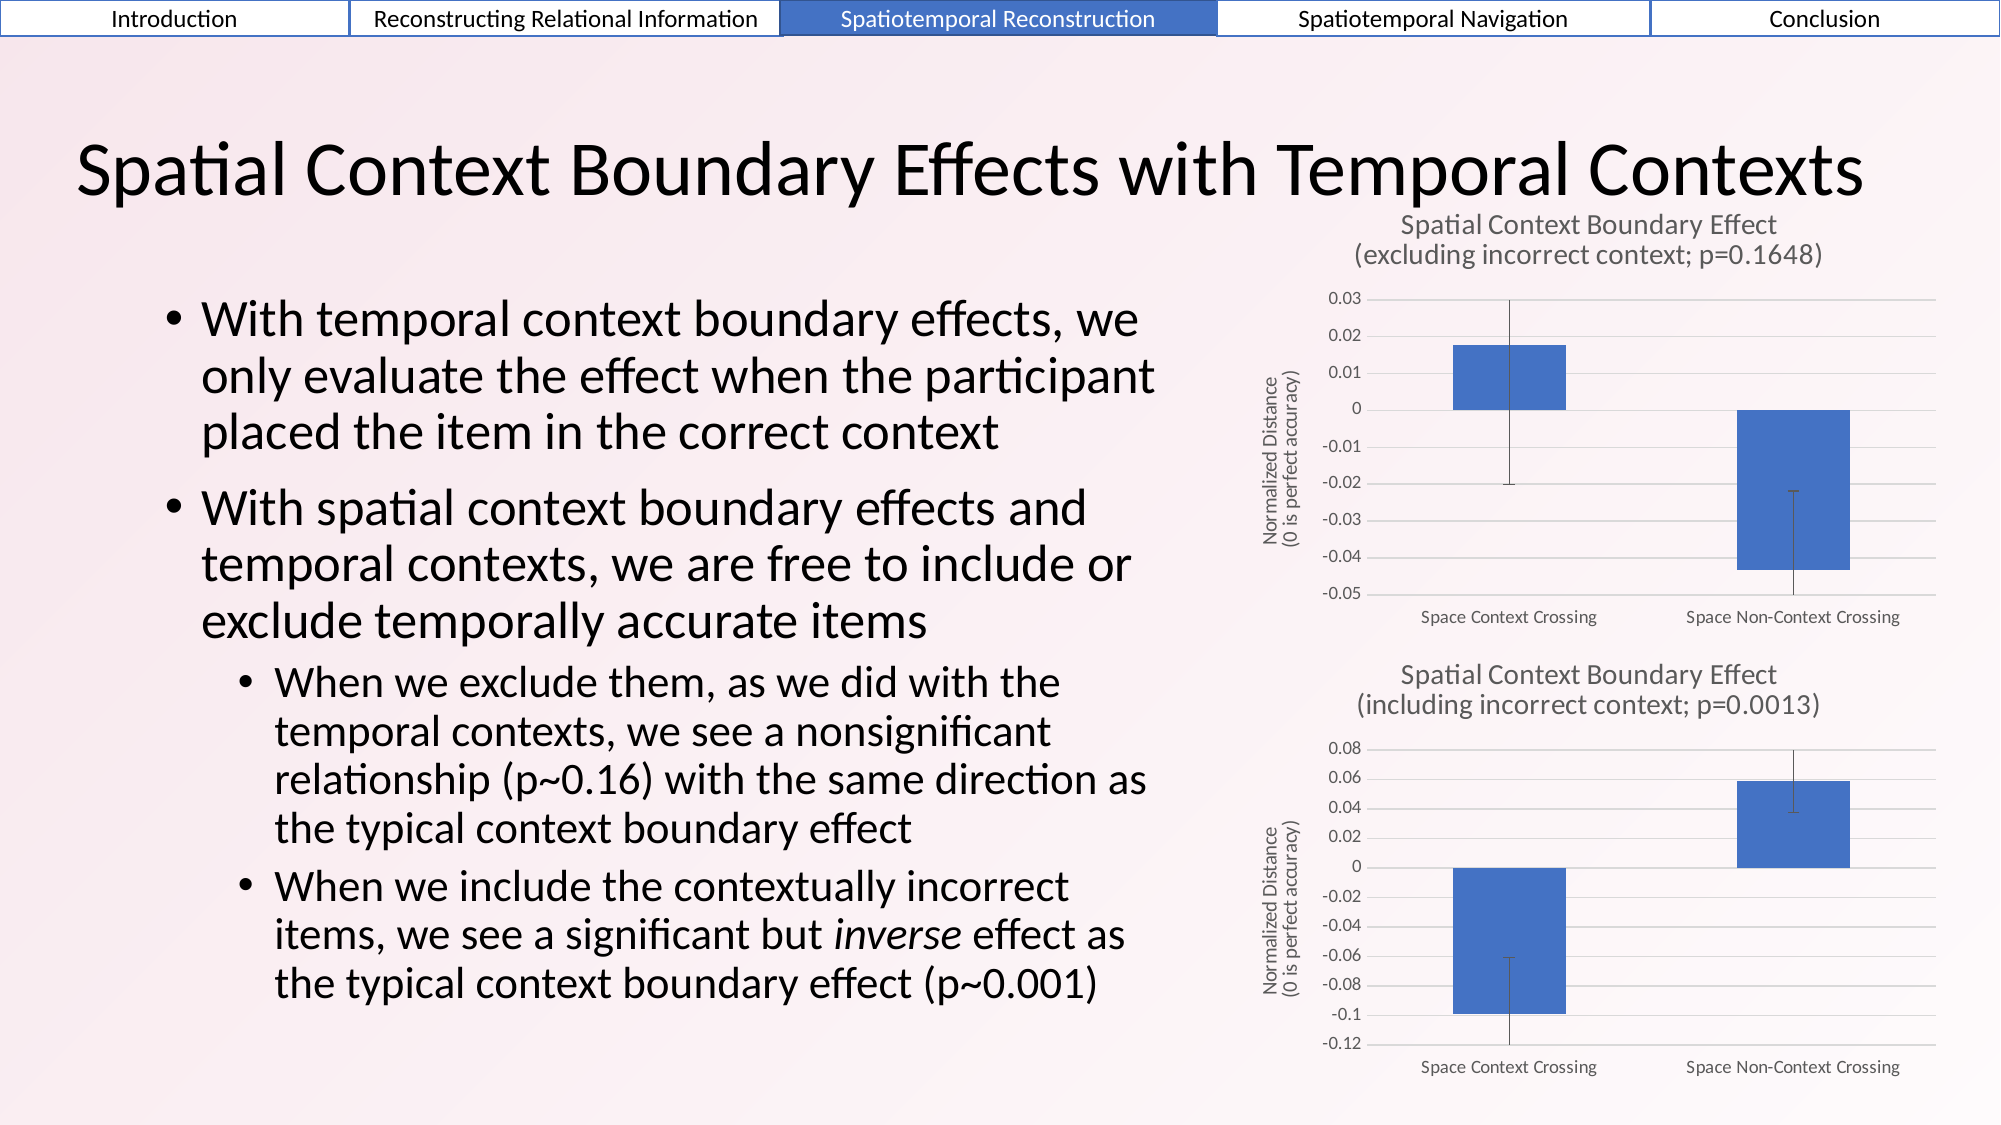

Introduction
Reconstructing Relational Information
Spatiotemporal Navigation
Conclusion
Spatiotemporal Reconstruction
# Spatial Context Boundary Effects with Temporal Contexts

### Chart: Spatial Context Boundary Effect (excluding incorrect context; p=0.1648)

| Category |  |
|---|---|
| Space Context Crossing | 0.017763130691435647 |
| Space Non-Context Crossing | -0.04314144375981499 |
With temporal context boundary effects, we only evaluate the effect when the participant placed the item in the correct context
With spatial context boundary effects and temporal contexts, we are free to include or exclude temporally accurate items
When we exclude them, as we did with the temporal contexts, we see a nonsignificant relationship (p~0.16) with the same direction as the typical context boundary effect
When we include the contextually incorrect items, we see a significant but inverse effect as the typical context boundary effect (p~0.001)

### Chart: Spatial Context Boundary Effect (including incorrect context; p=0.0013)

| Category |  |
|---|---|
| Space Context Crossing | -0.09881889900371399 |
| Space Non-Context Crossing | 0.058905479987688025 |